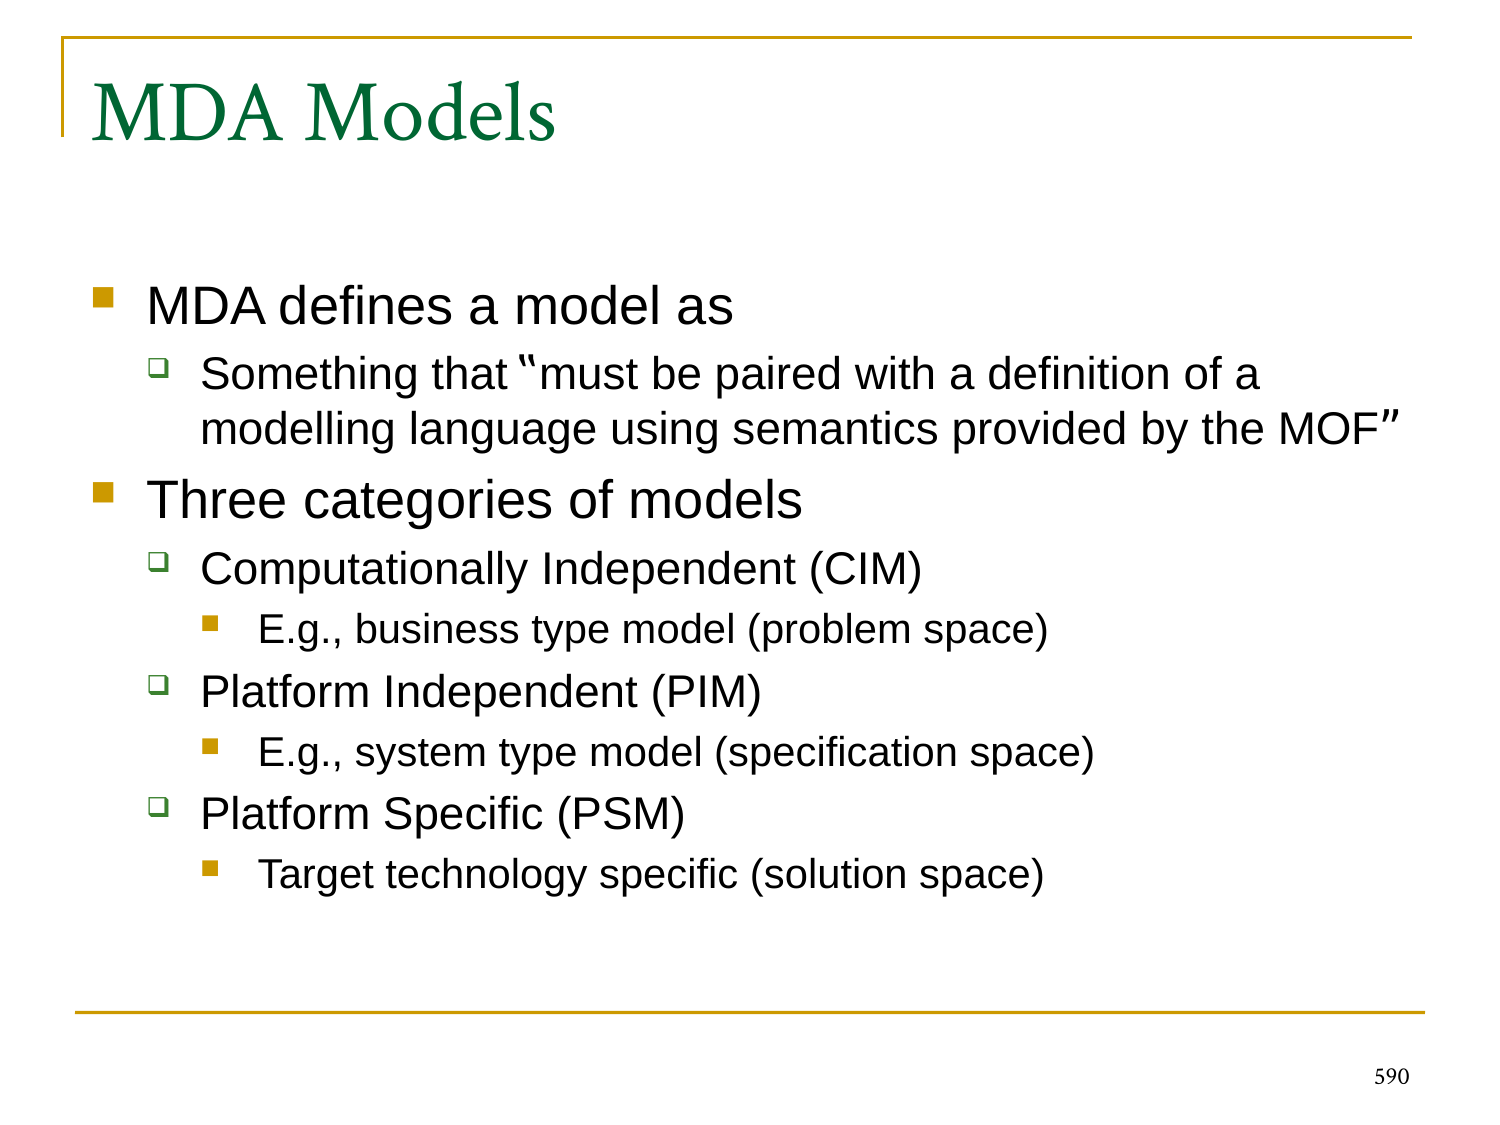

# MDA Models
MDA defines a model as
Something that “must be paired with a definition of a modelling language using semantics provided by the MOF”
Three categories of models
Computationally Independent (CIM)
E.g., business type model (problem space)
Platform Independent (PIM)
E.g., system type model (specification space)
Platform Specific (PSM)
Target technology specific (solution space)
590